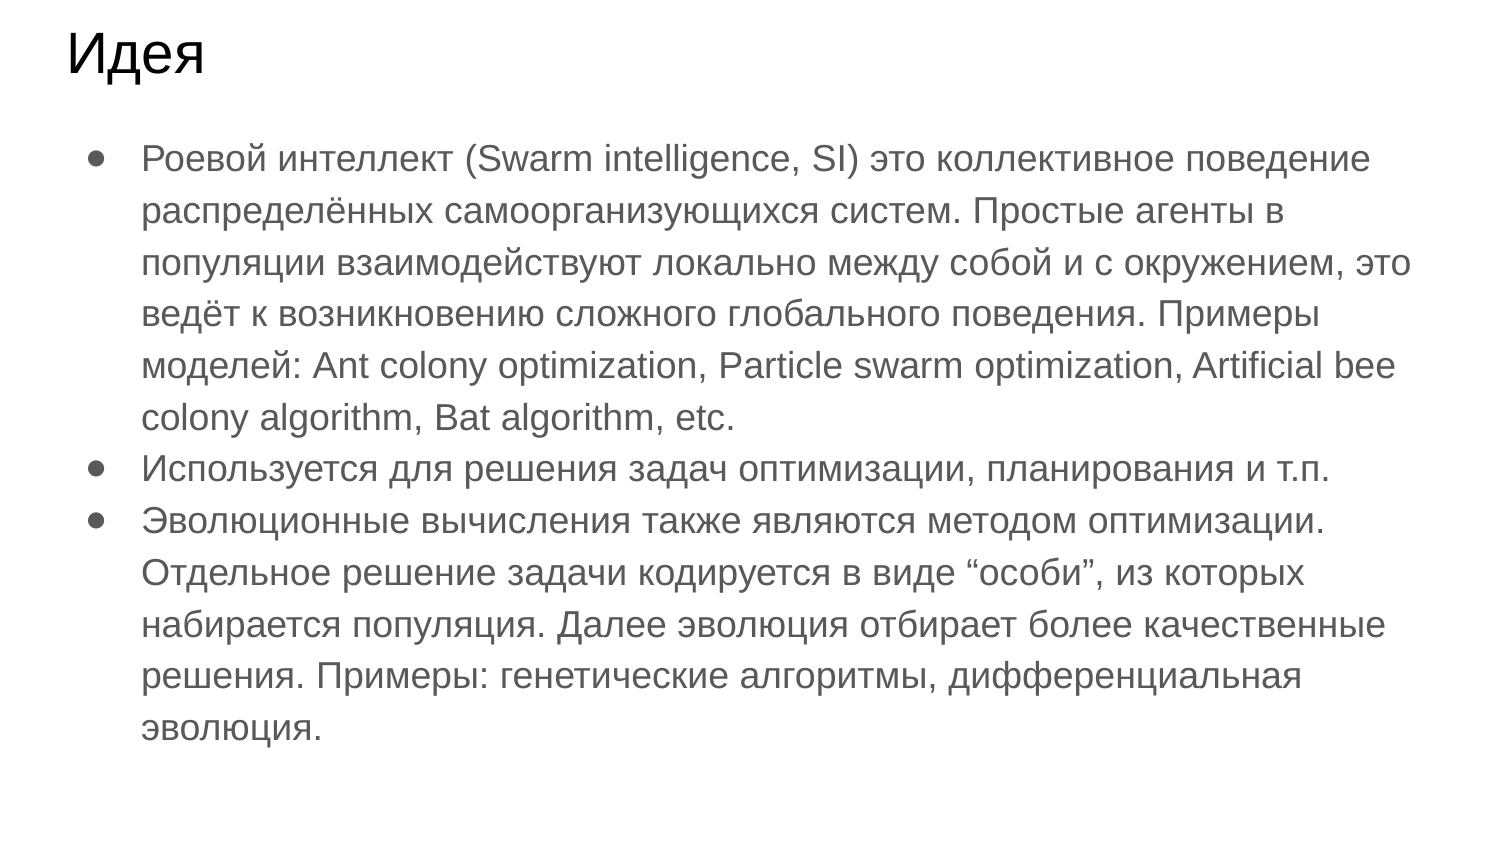

# Идея
Роевой интеллект (Swarm intelligence, SI) это коллективное поведение распределённых самоорганизующихся систем. Простые агенты в популяции взаимодействуют локально между собой и с окружением, это ведёт к возникновению сложного глобального поведения. Примеры моделей: Ant colony optimization, Particle swarm optimization, Artificial bee colony algorithm, Bat algorithm, etc.
Используется для решения задач оптимизации, планирования и т.п.
Эволюционные вычисления также являются методом оптимизации. Отдельное решение задачи кодируется в виде “особи”, из которых набирается популяция. Далее эволюция отбирает более качественные решения. Примеры: генетические алгоритмы, дифференциальная эволюция.